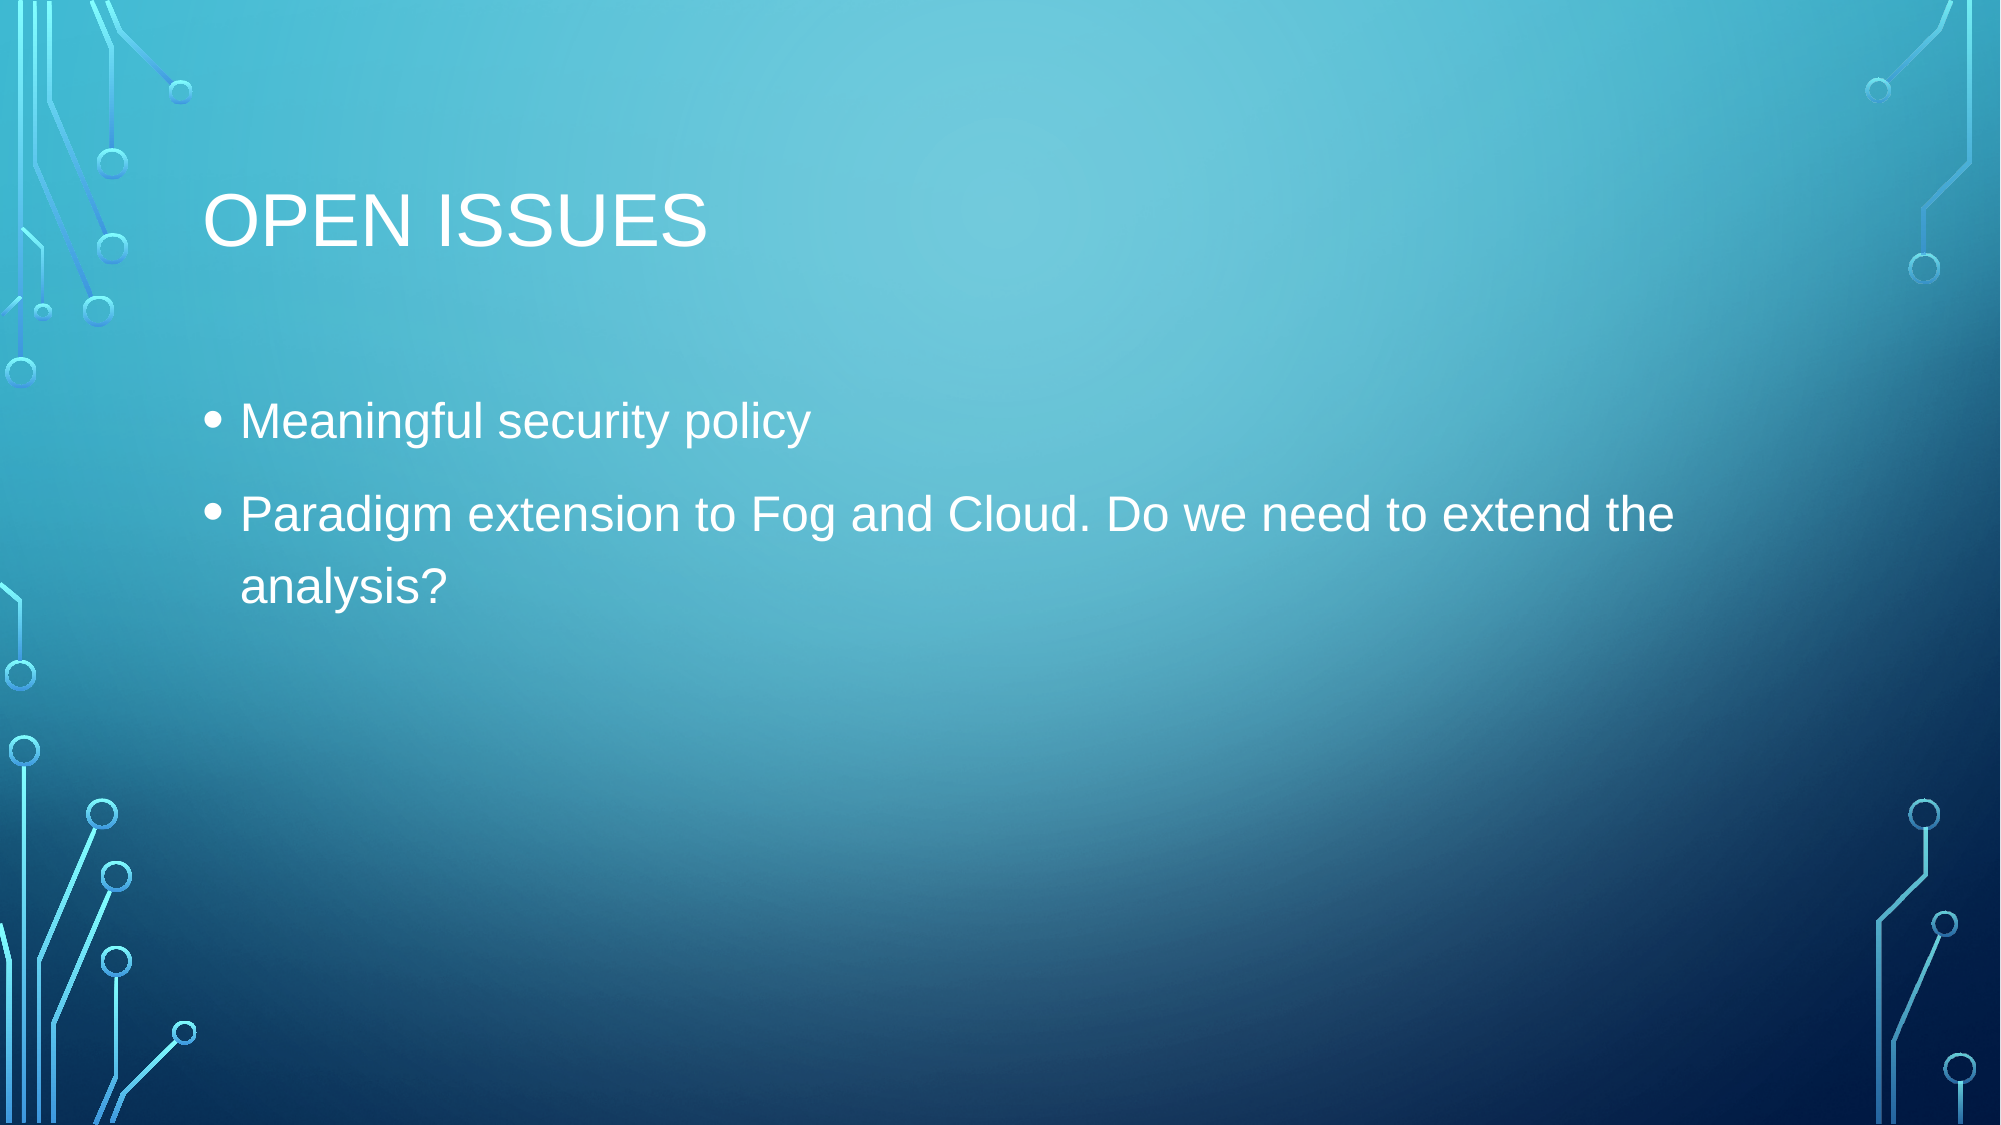

# OPEN ISSUES
Meaningful security policy
Paradigm extension to Fog and Cloud. Do we need to extend the analysis?